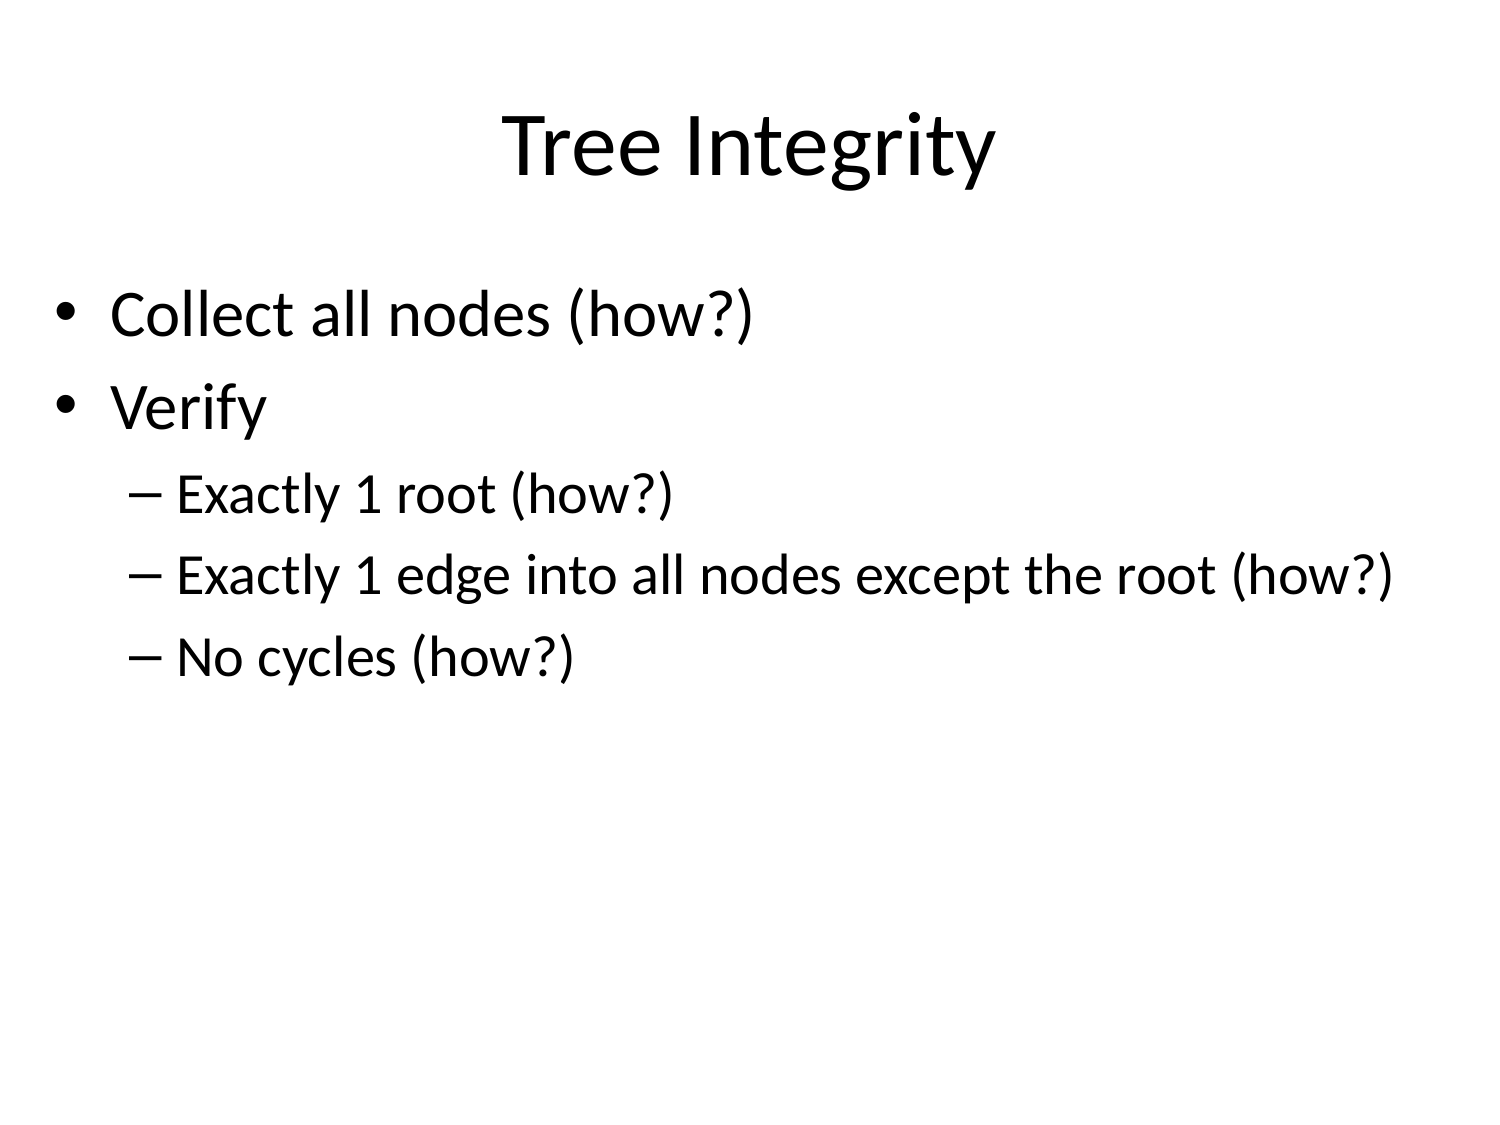

# Tree Integrity
Collect all nodes (how?)
Verify
Exactly 1 root (how?)
Exactly 1 edge into all nodes except the root (how?)
No cycles (how?)